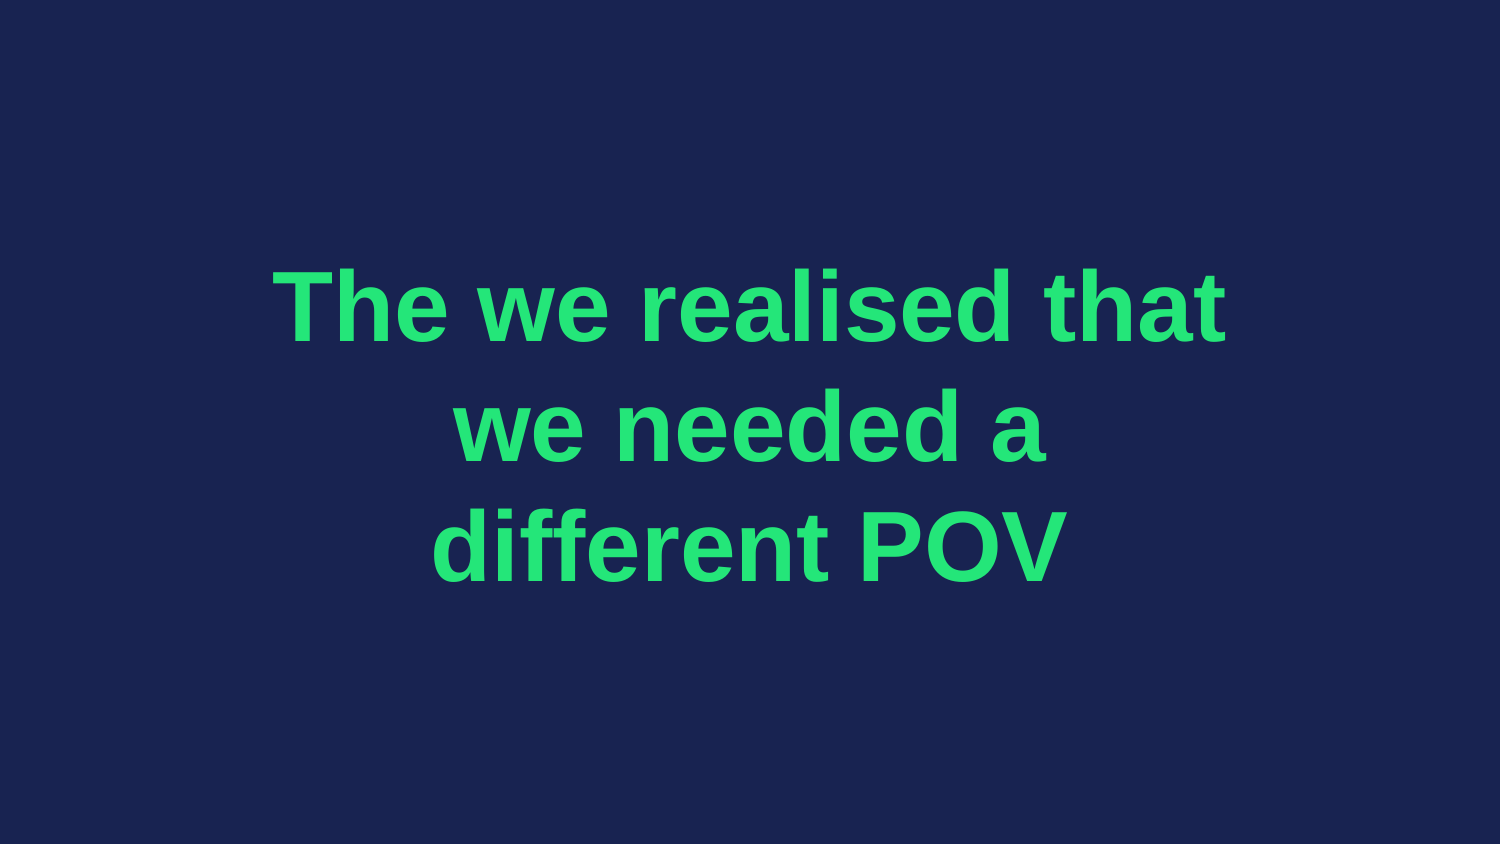

# The we realised that we needed a different POV